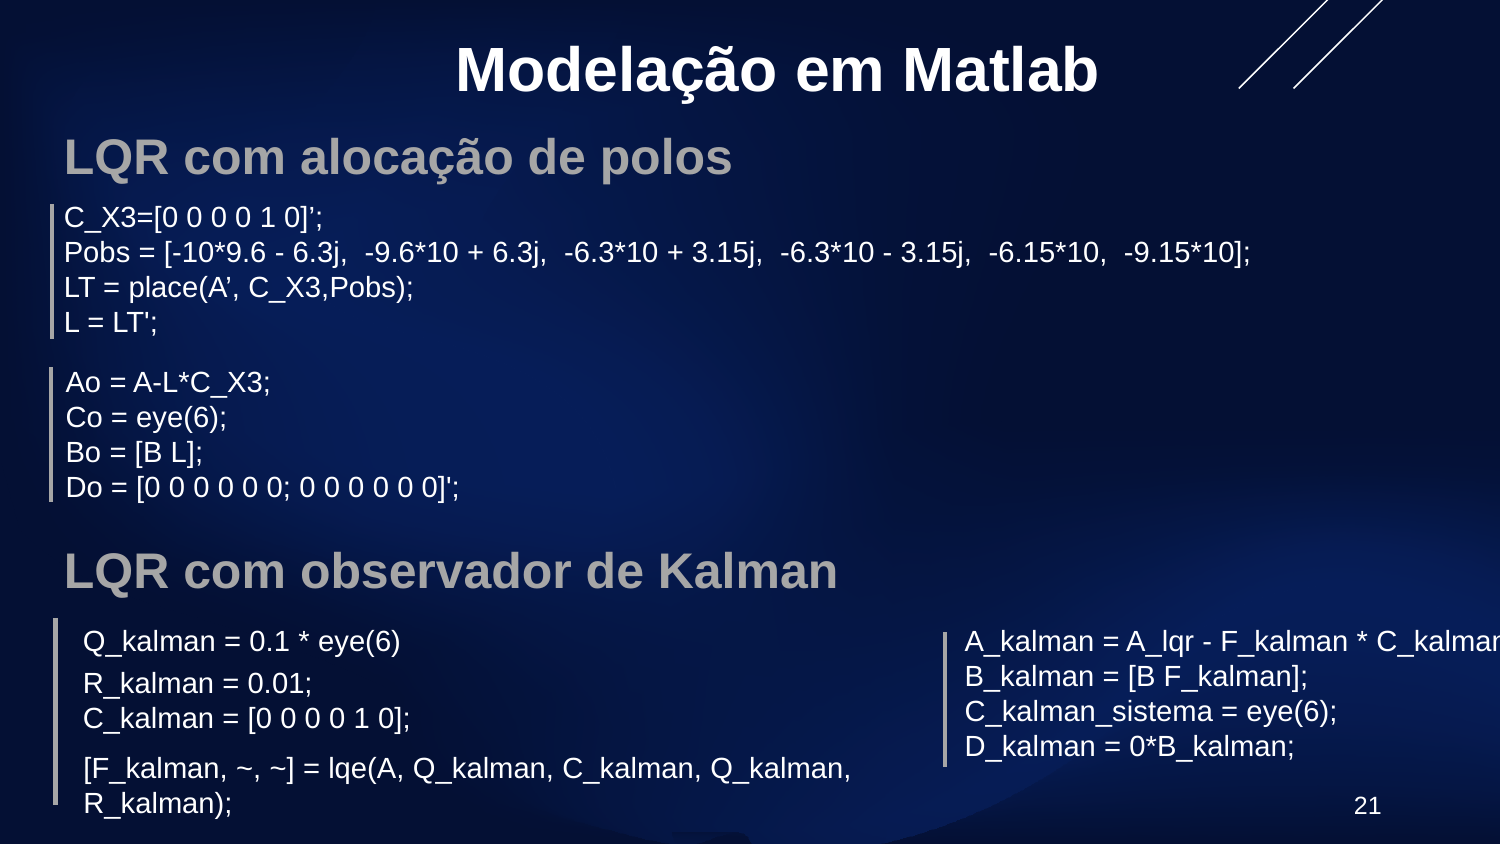

Modelação em Matlab
LQR com alocação de polos
C_X3=[0 0 0 0 1 0]’;
Pobs = [-10*9.6 - 6.3j,  -9.6*10 + 6.3j,  -6.3*10 + 3.15j,  -6.3*10 - 3.15j,  -6.15*10,  -9.15*10];
LT = place(A’, C_X3,Pobs);
L = LT';

Ao = A-L*C_X3;
Co = eye(6);
Bo = [B L];
Do = [0 0 0 0 0 0; 0 0 0 0 0 0]';
LQR com observador de Kalman
Q_kalman = 0.1 * eye(6)
A_kalman = A_lqr - F_kalman * C_kalman;
B_kalman = [B F_kalman];
C_kalman_sistema = eye(6);
D_kalman = 0*B_kalman;
R_kalman = 0.01;
C_kalman = [0 0 0 0 1 0];
[F_kalman, ~, ~] = lqe(A, Q_kalman, C_kalman, Q_kalman, R_kalman);
21